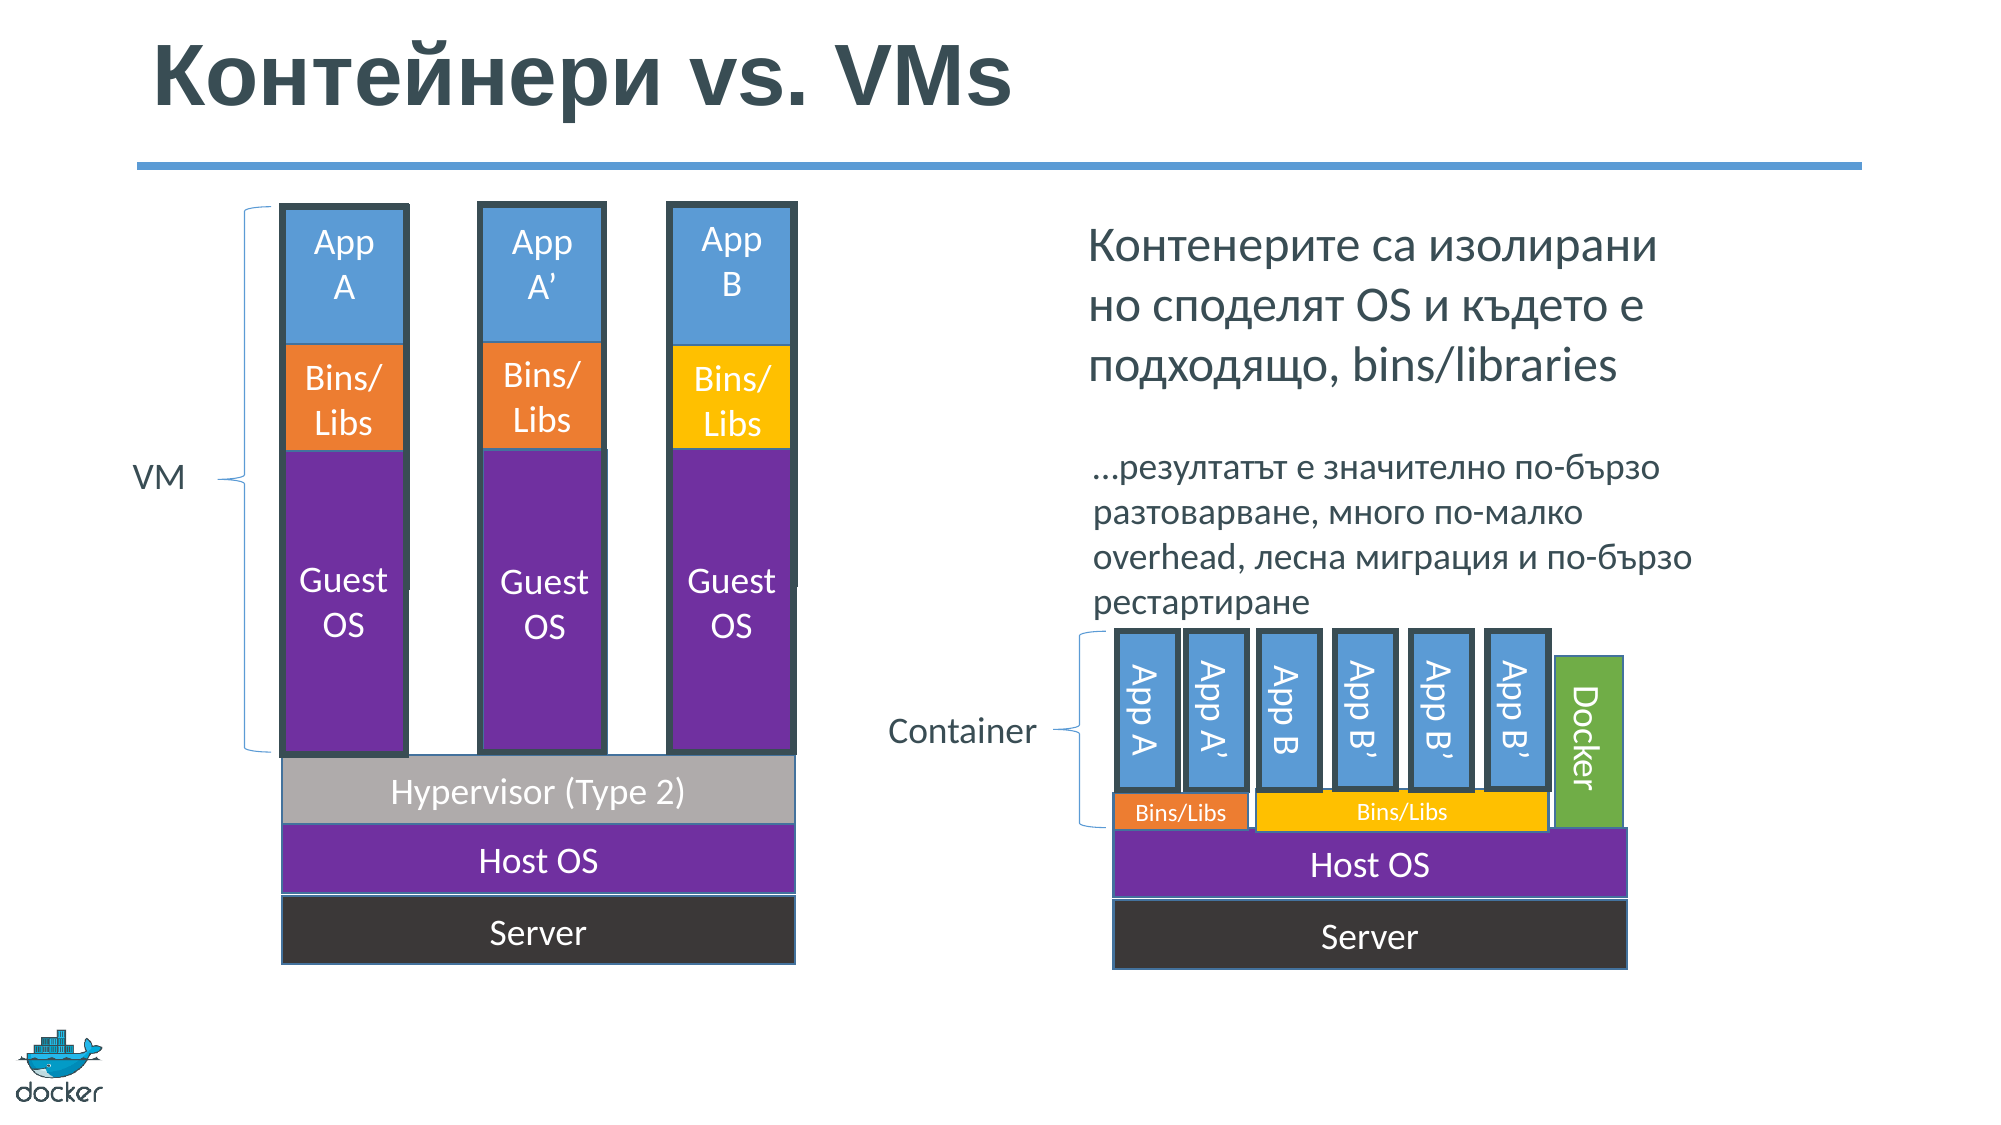

# Контейнери vs. VMs
Контенерите са изолирани но споделят OS и където е подходящо, bins/libraries

App
B

App
A’

App
A

Bins/
Libs

Bins/
Libs

Bins/
Libs

…резултатът е значително по-бързо разтоварване, много по-малко overhead, леснa миграция и по-бързо рестартиране
VM

Guest
OS

Guest
OS

Guest
OS

Guest
OS

Guest
OS

App B’
App B’

App A
App A’
App B
App B’
Container
Docker
Hypervisor (Type 2)

Bins/Libs

Bins/Libs

Host OS
Host OS
Server
Server